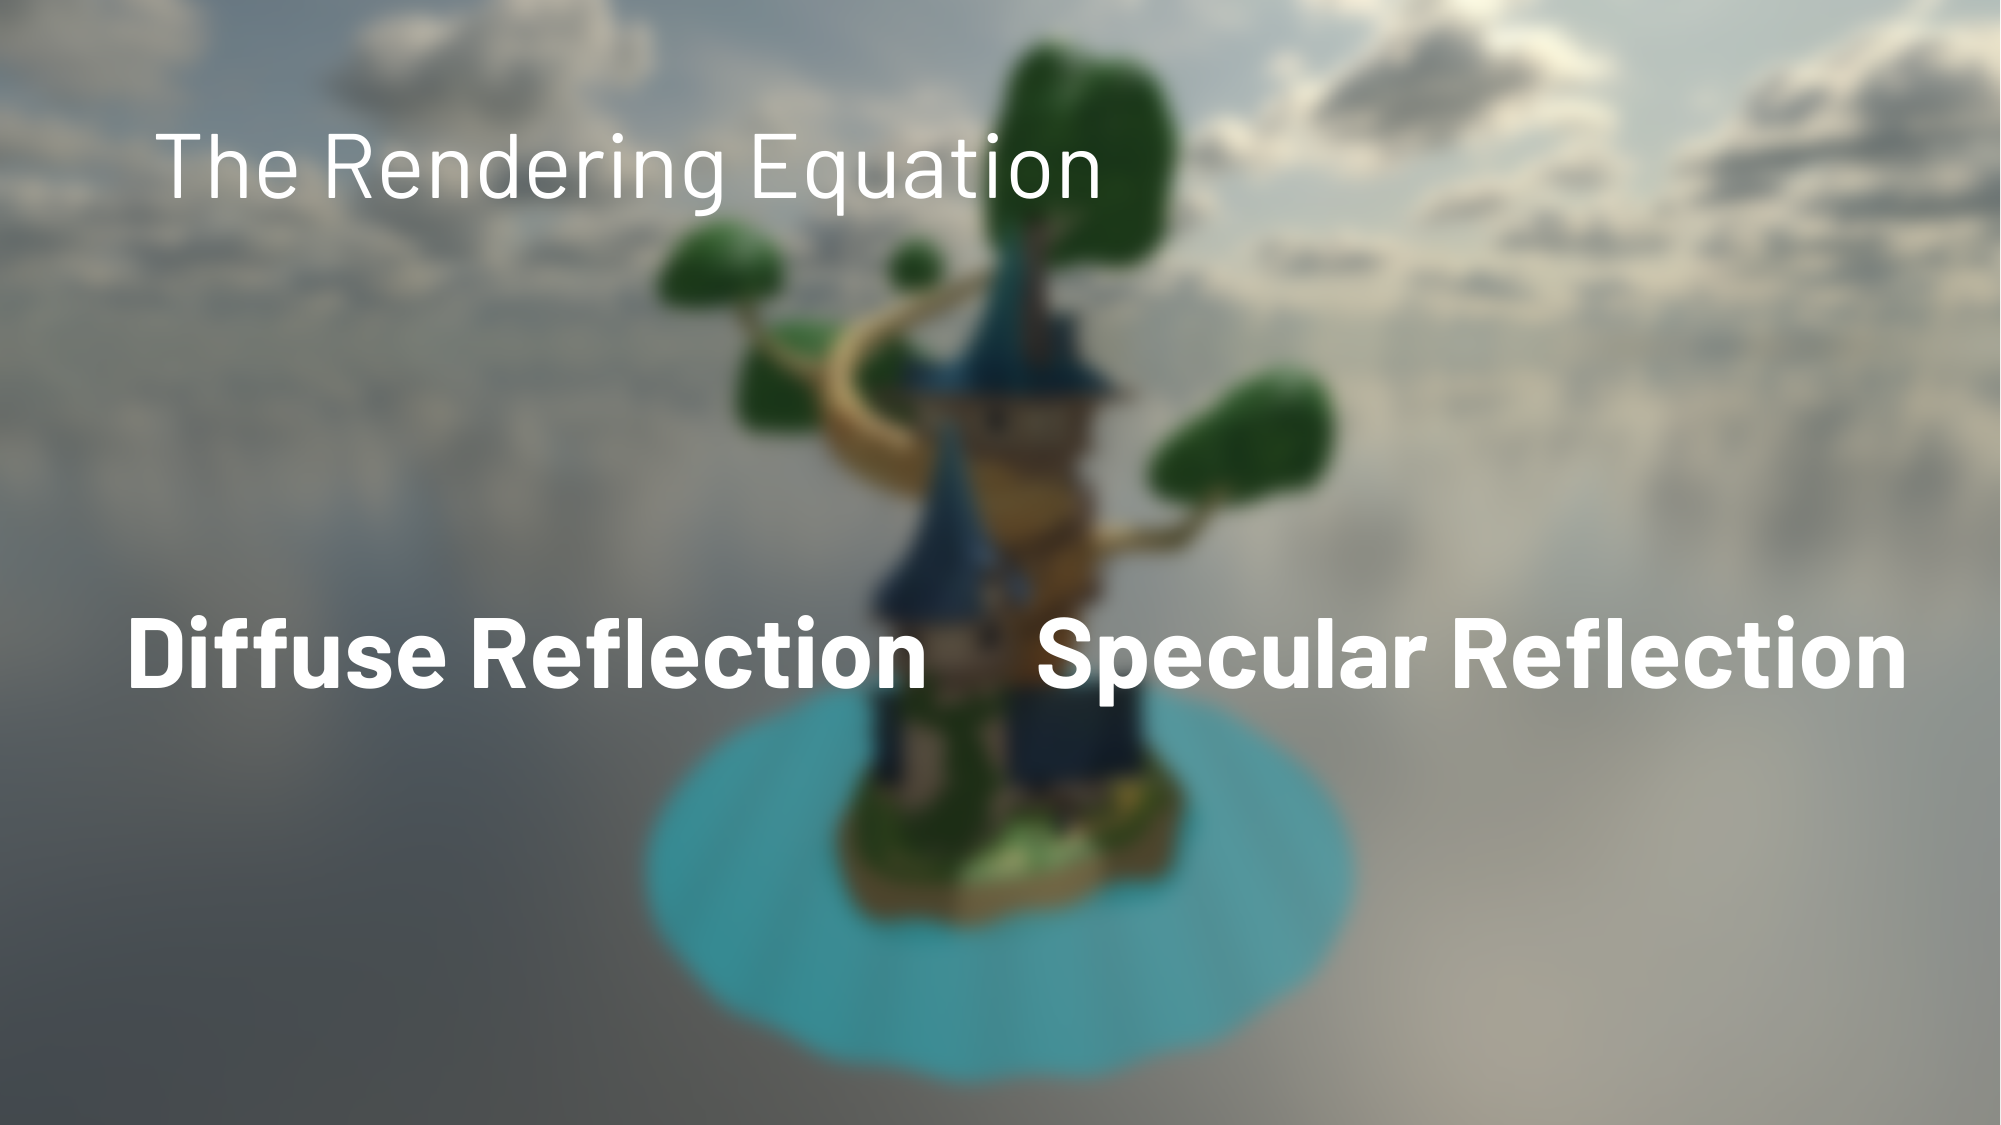

# The Rendering Equation
Diffuse Reflection
Specular Reflection